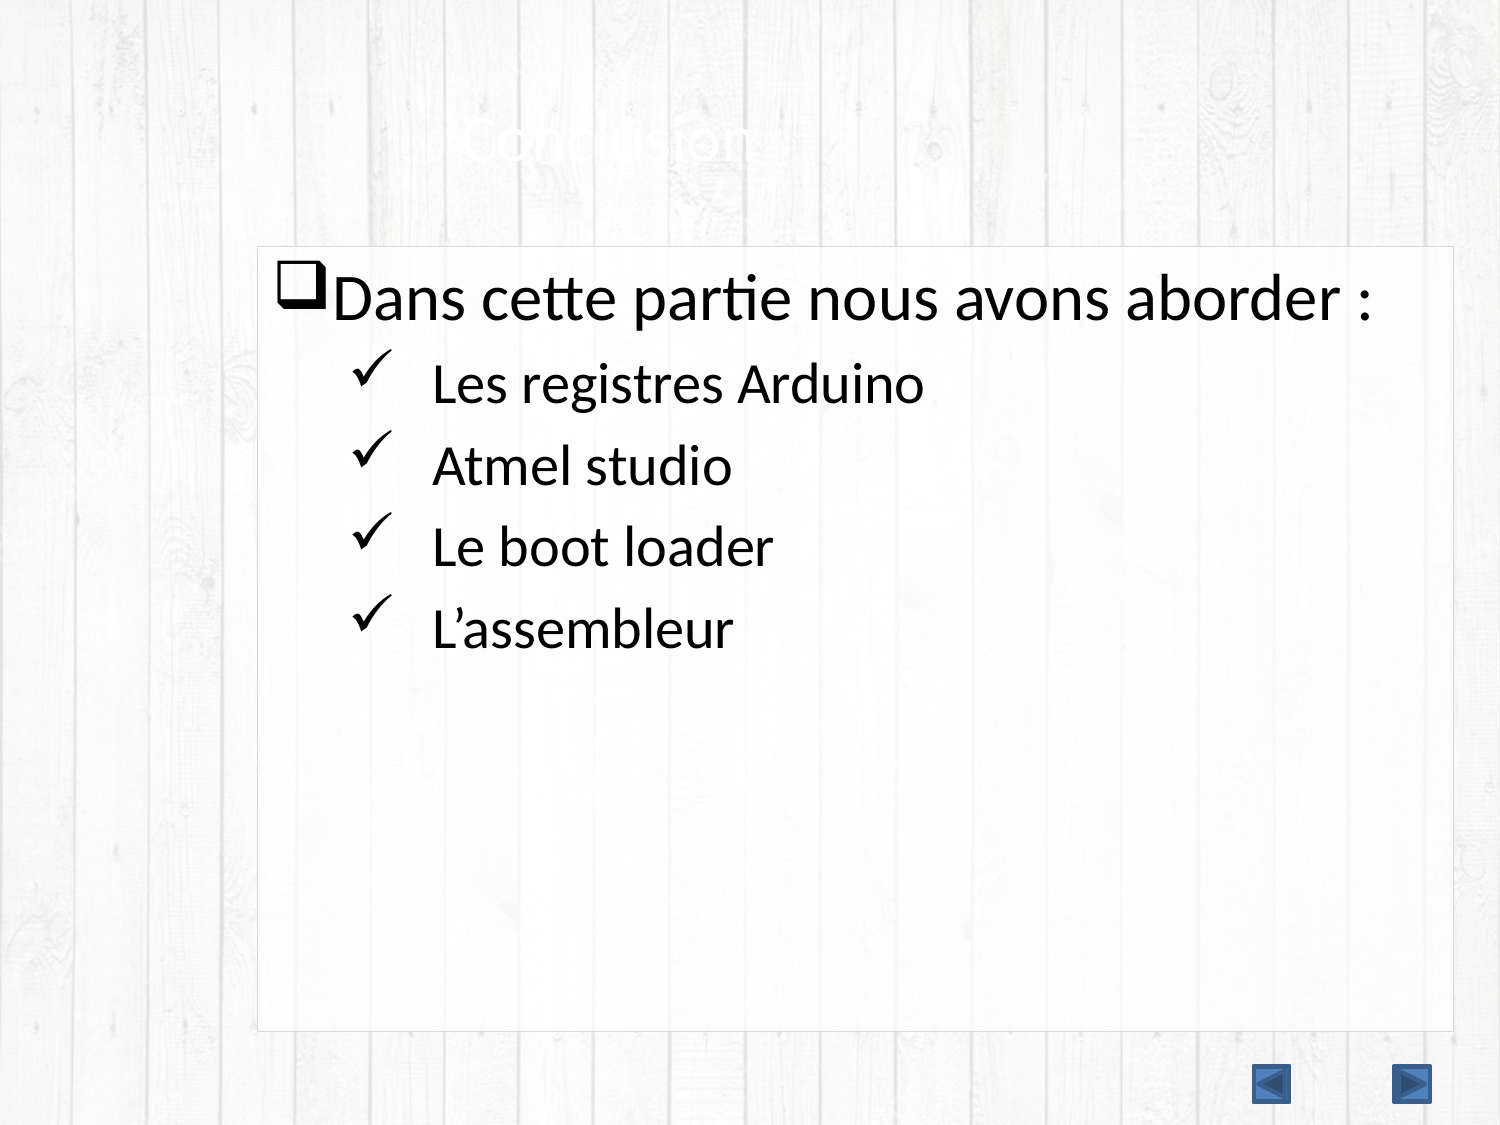

# Conclusion
Dans cette partie nous avons aborder :
Les registres Arduino
Atmel studio
Le boot loader
L’assembleur